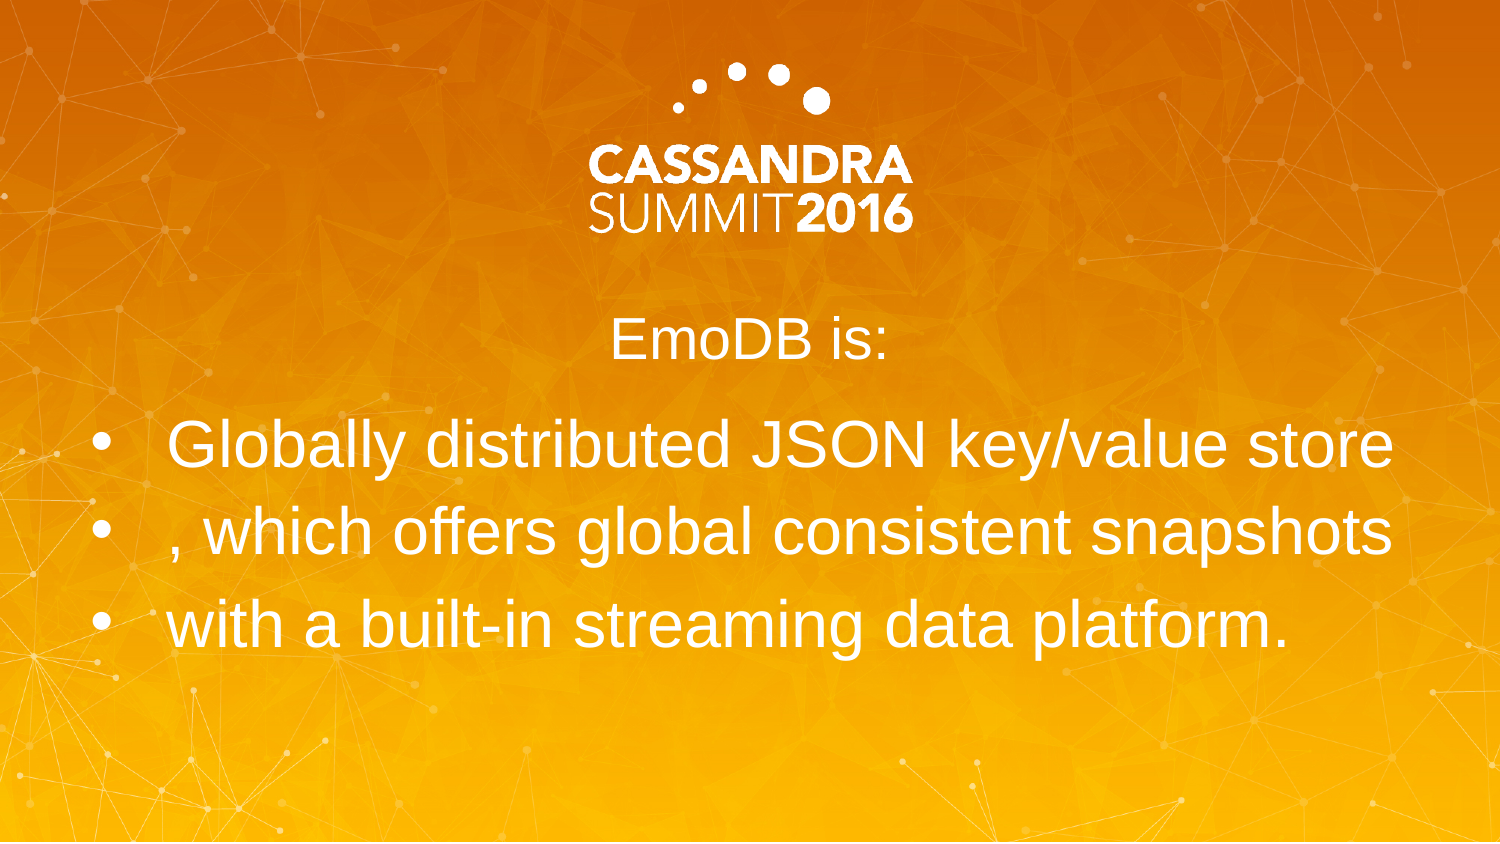

# EmoDB is:
Globally distributed JSON key/value store
, which offers global consistent snapshots

with a built-in streaming data platform.